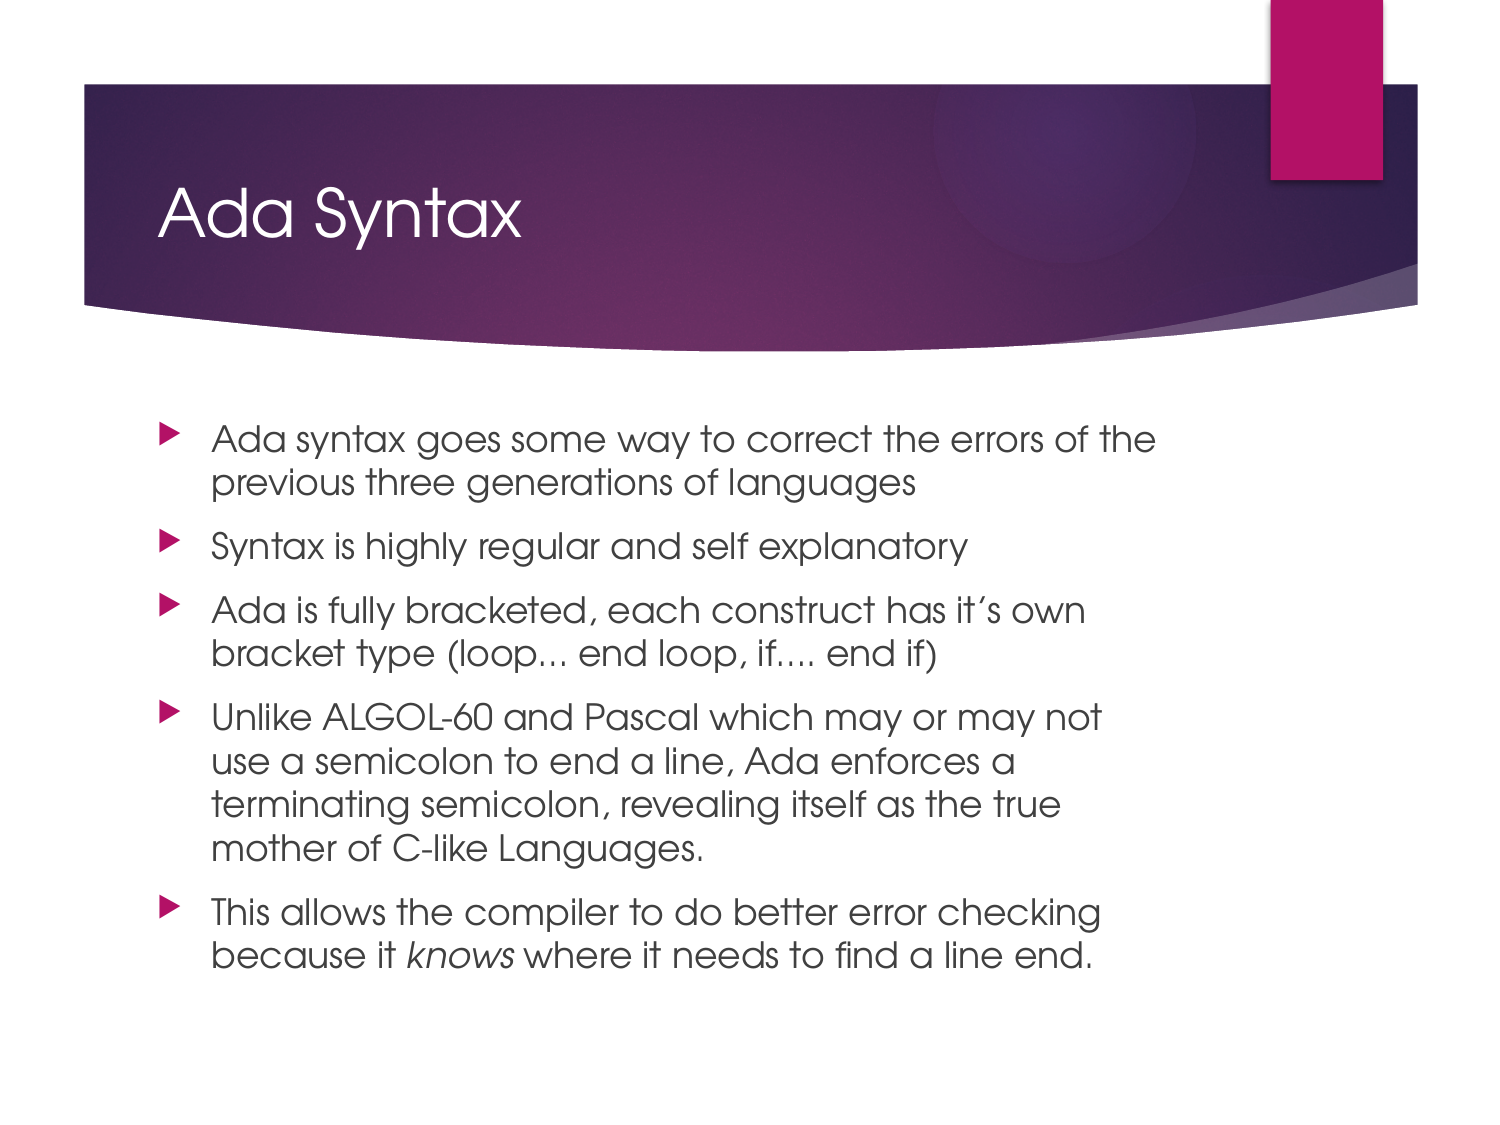

# Ada Syntax
Ada syntax goes some way to correct the errors of the previous three generations of languages
Syntax is highly regular and self explanatory
Ada is fully bracketed, each construct has it’s own bracket type (loop… end loop, if…. end if)
Unlike ALGOL-60 and Pascal which may or may not use a semicolon to end a line, Ada enforces a terminating semicolon, revealing itself as the true mother of C-like Languages.
This allows the compiler to do better error checking because it knows where it needs to find a line end.